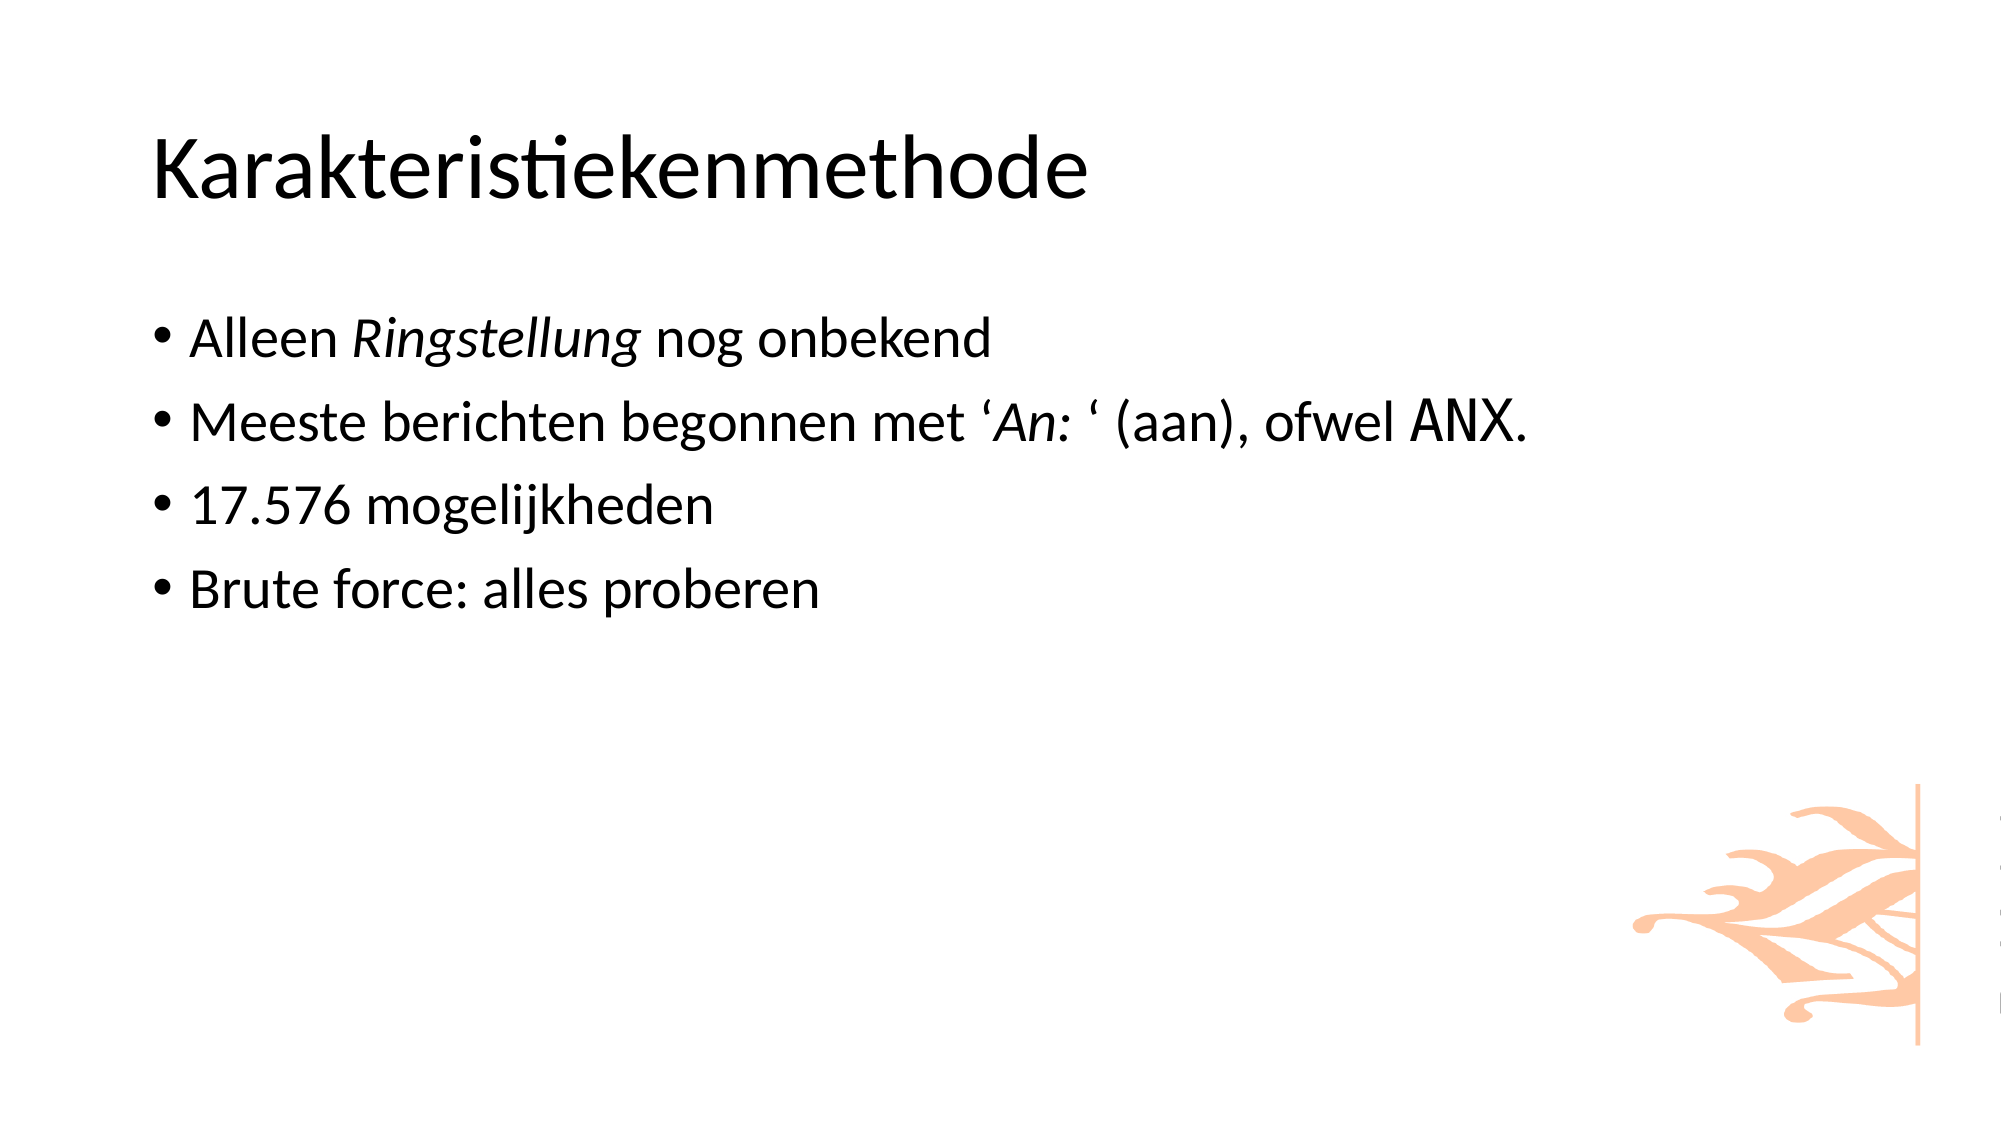

# Karakteristiekenmethode
Alleen Ringstellung nog onbekend
Meeste berichten begonnen met ‘An: ‘ (aan), ofwel ANX.
17.576 mogelijkheden
Brute force: alles proberen